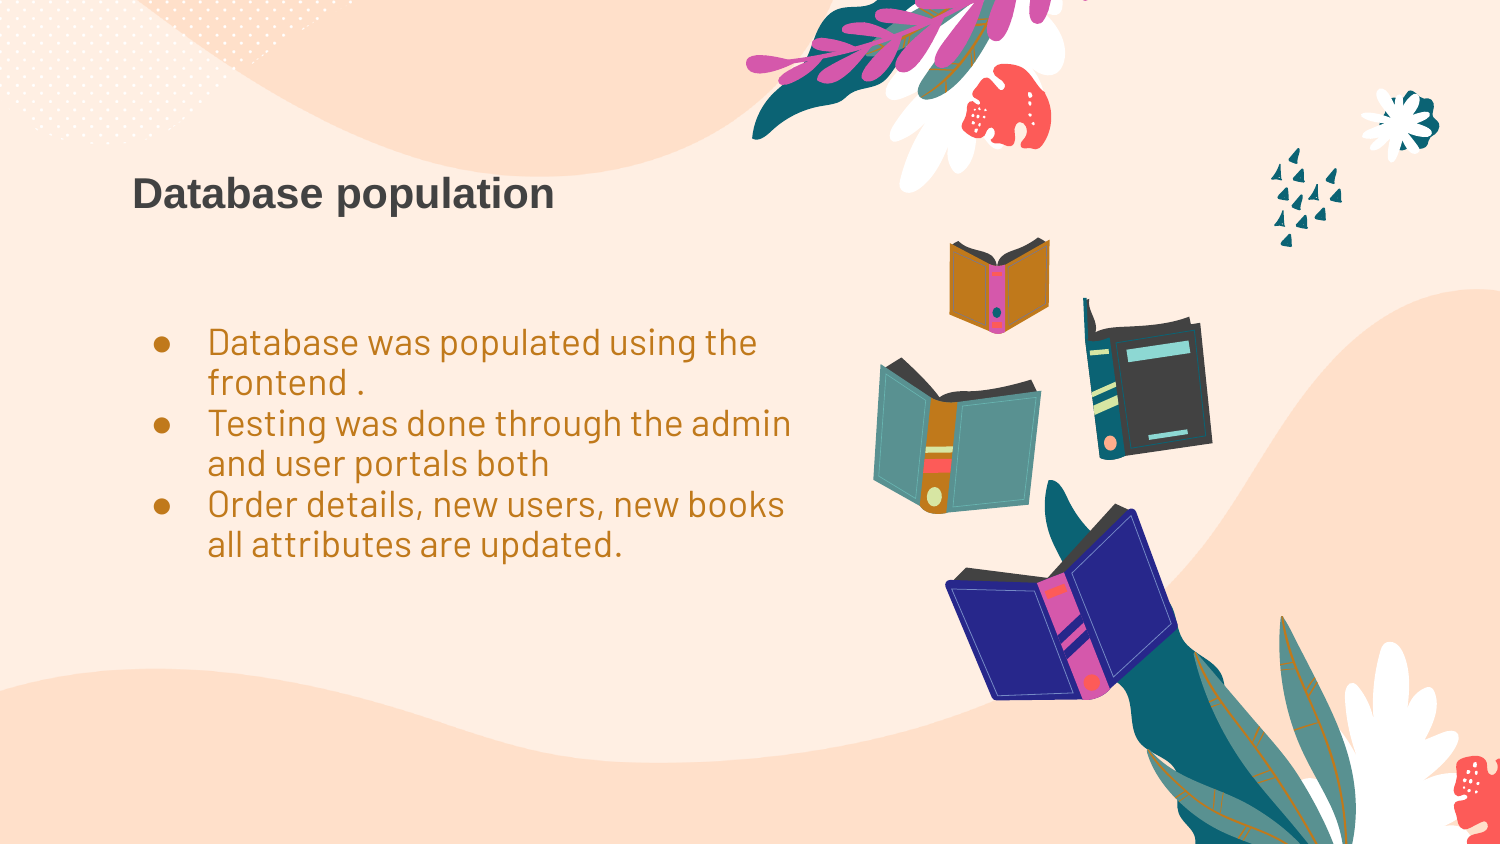

# Database population
Database was populated using the frontend .
Testing was done through the admin and user portals both
Order details, new users, new books all attributes are updated.